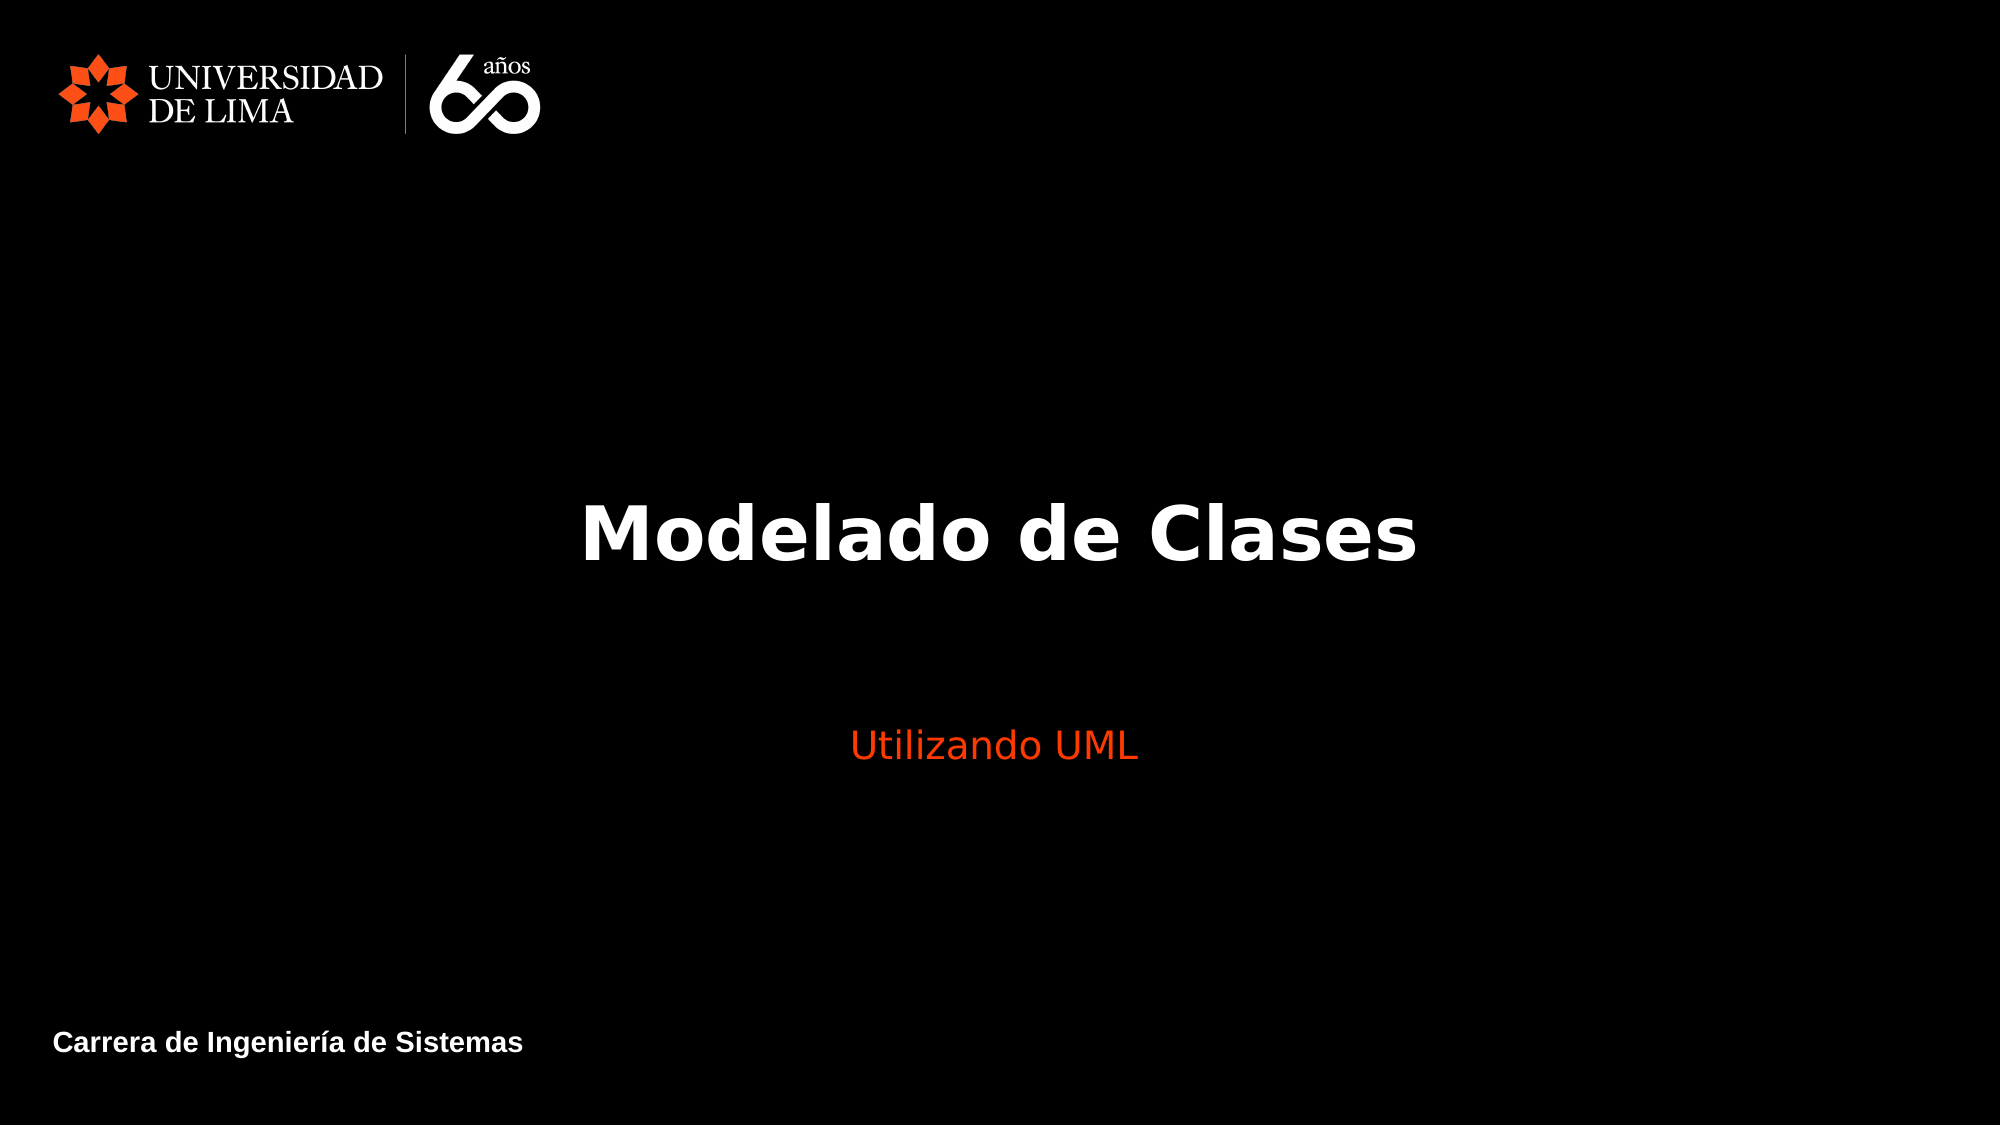

# Modelado de Clases
Utilizando UML
Carrera de Ingeniería de Sistemas